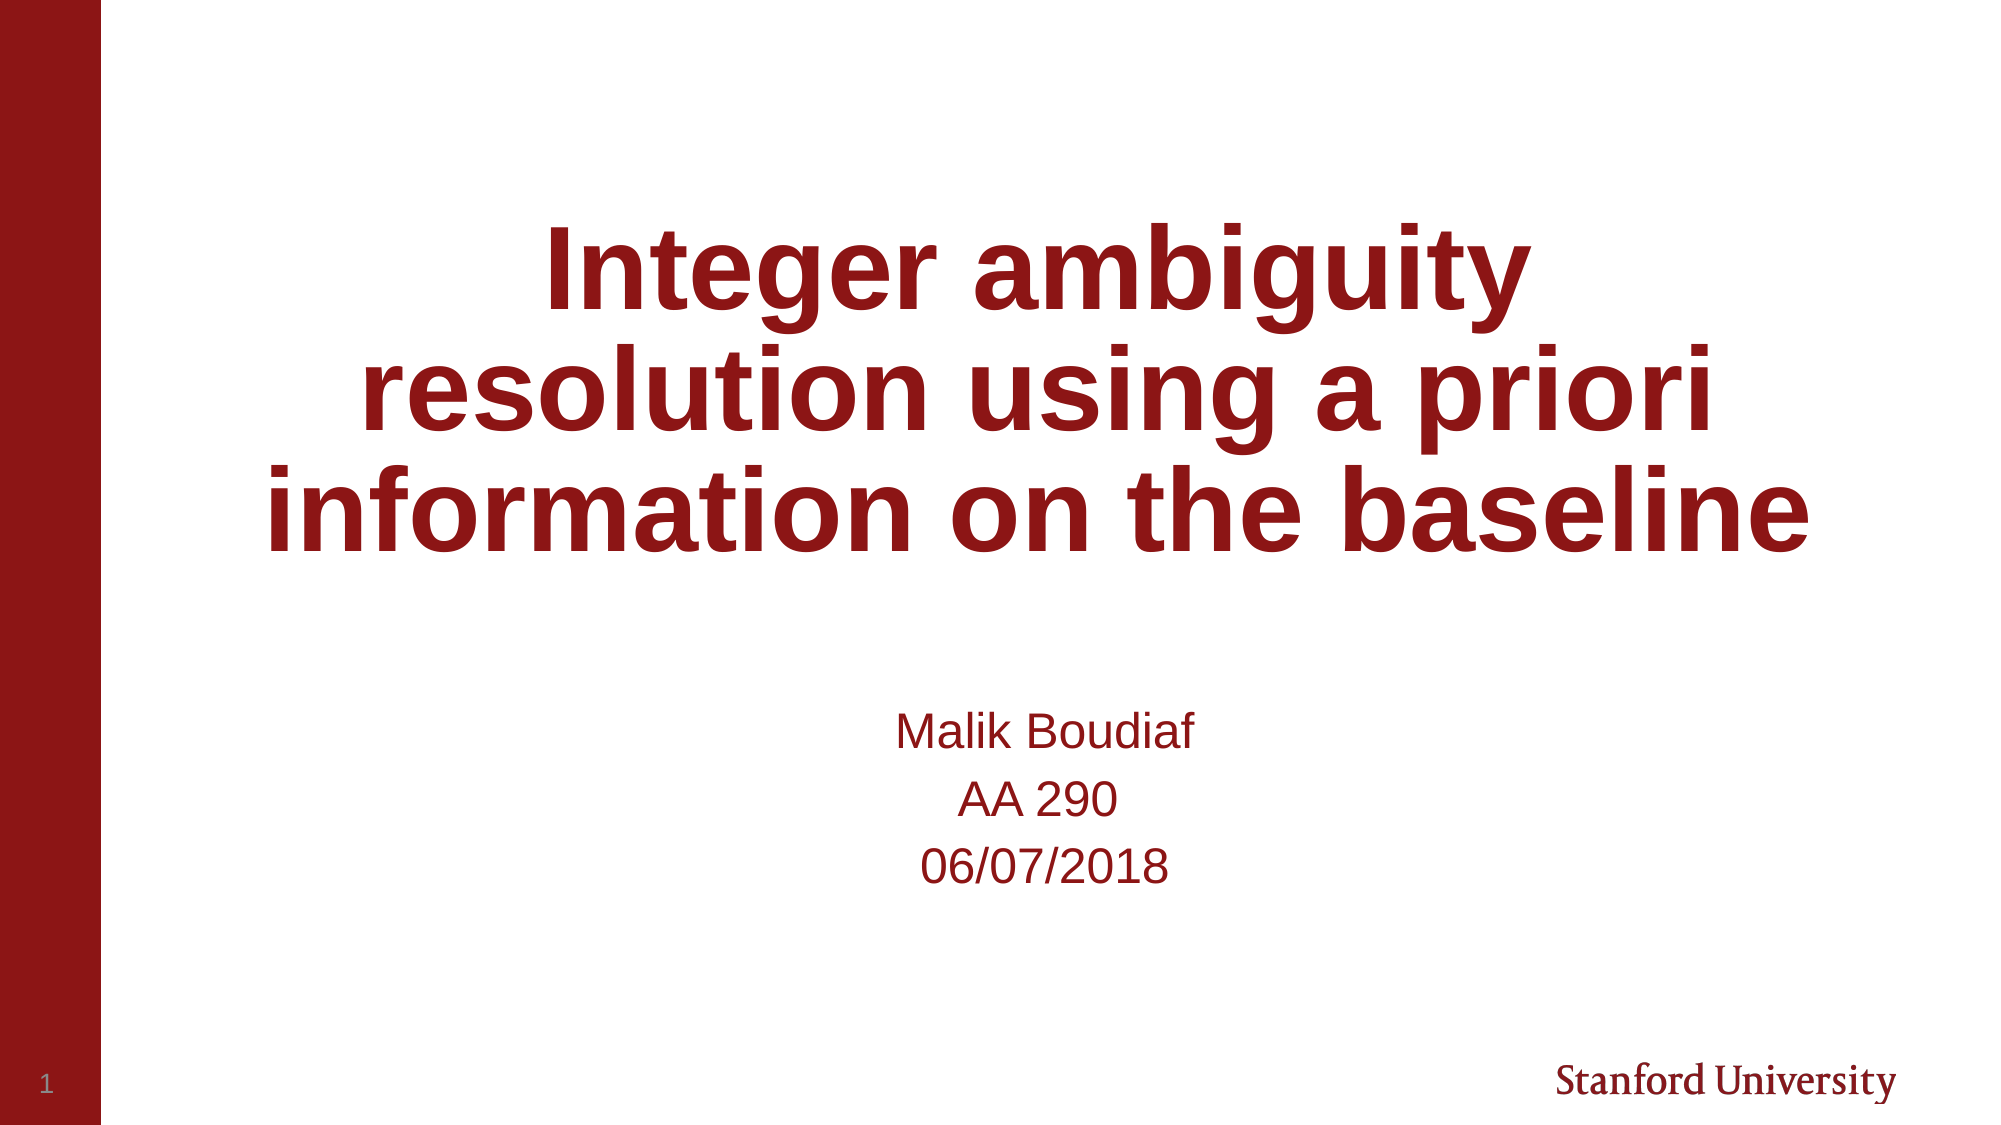

# Integer ambiguity resolution using a priori information on the baseline
Malik Boudiaf
AA 290
06/07/2018
1